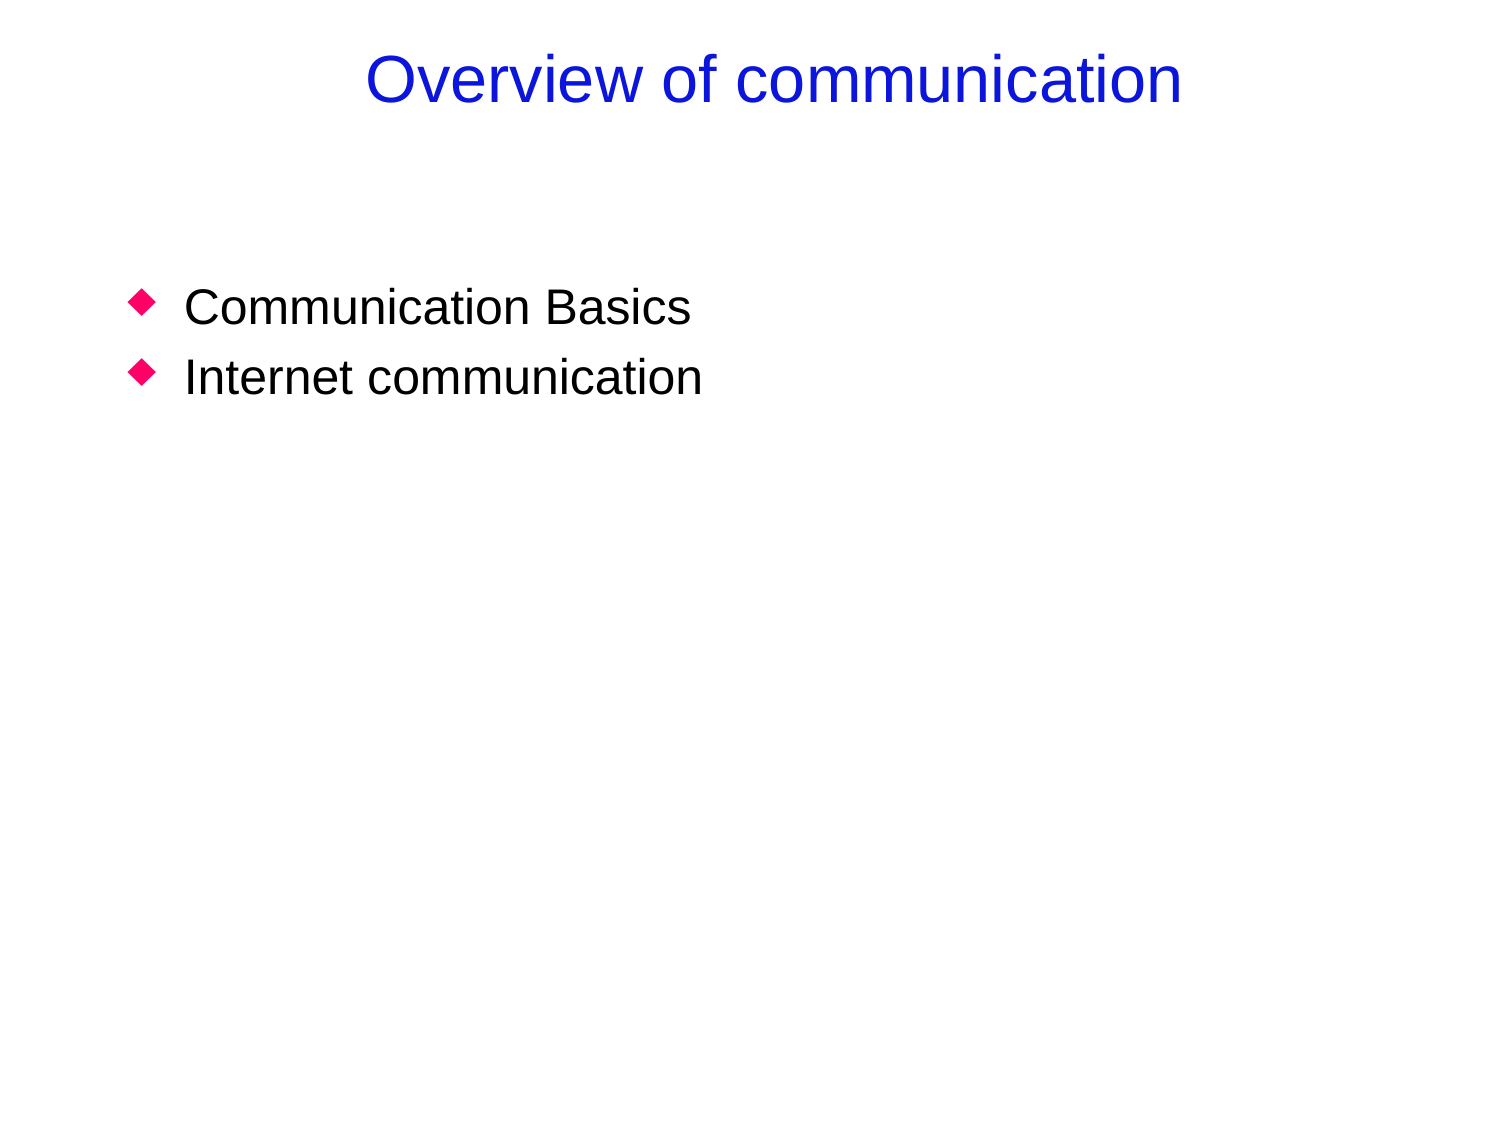

# Overview of communication
Communication Basics
Internet communication